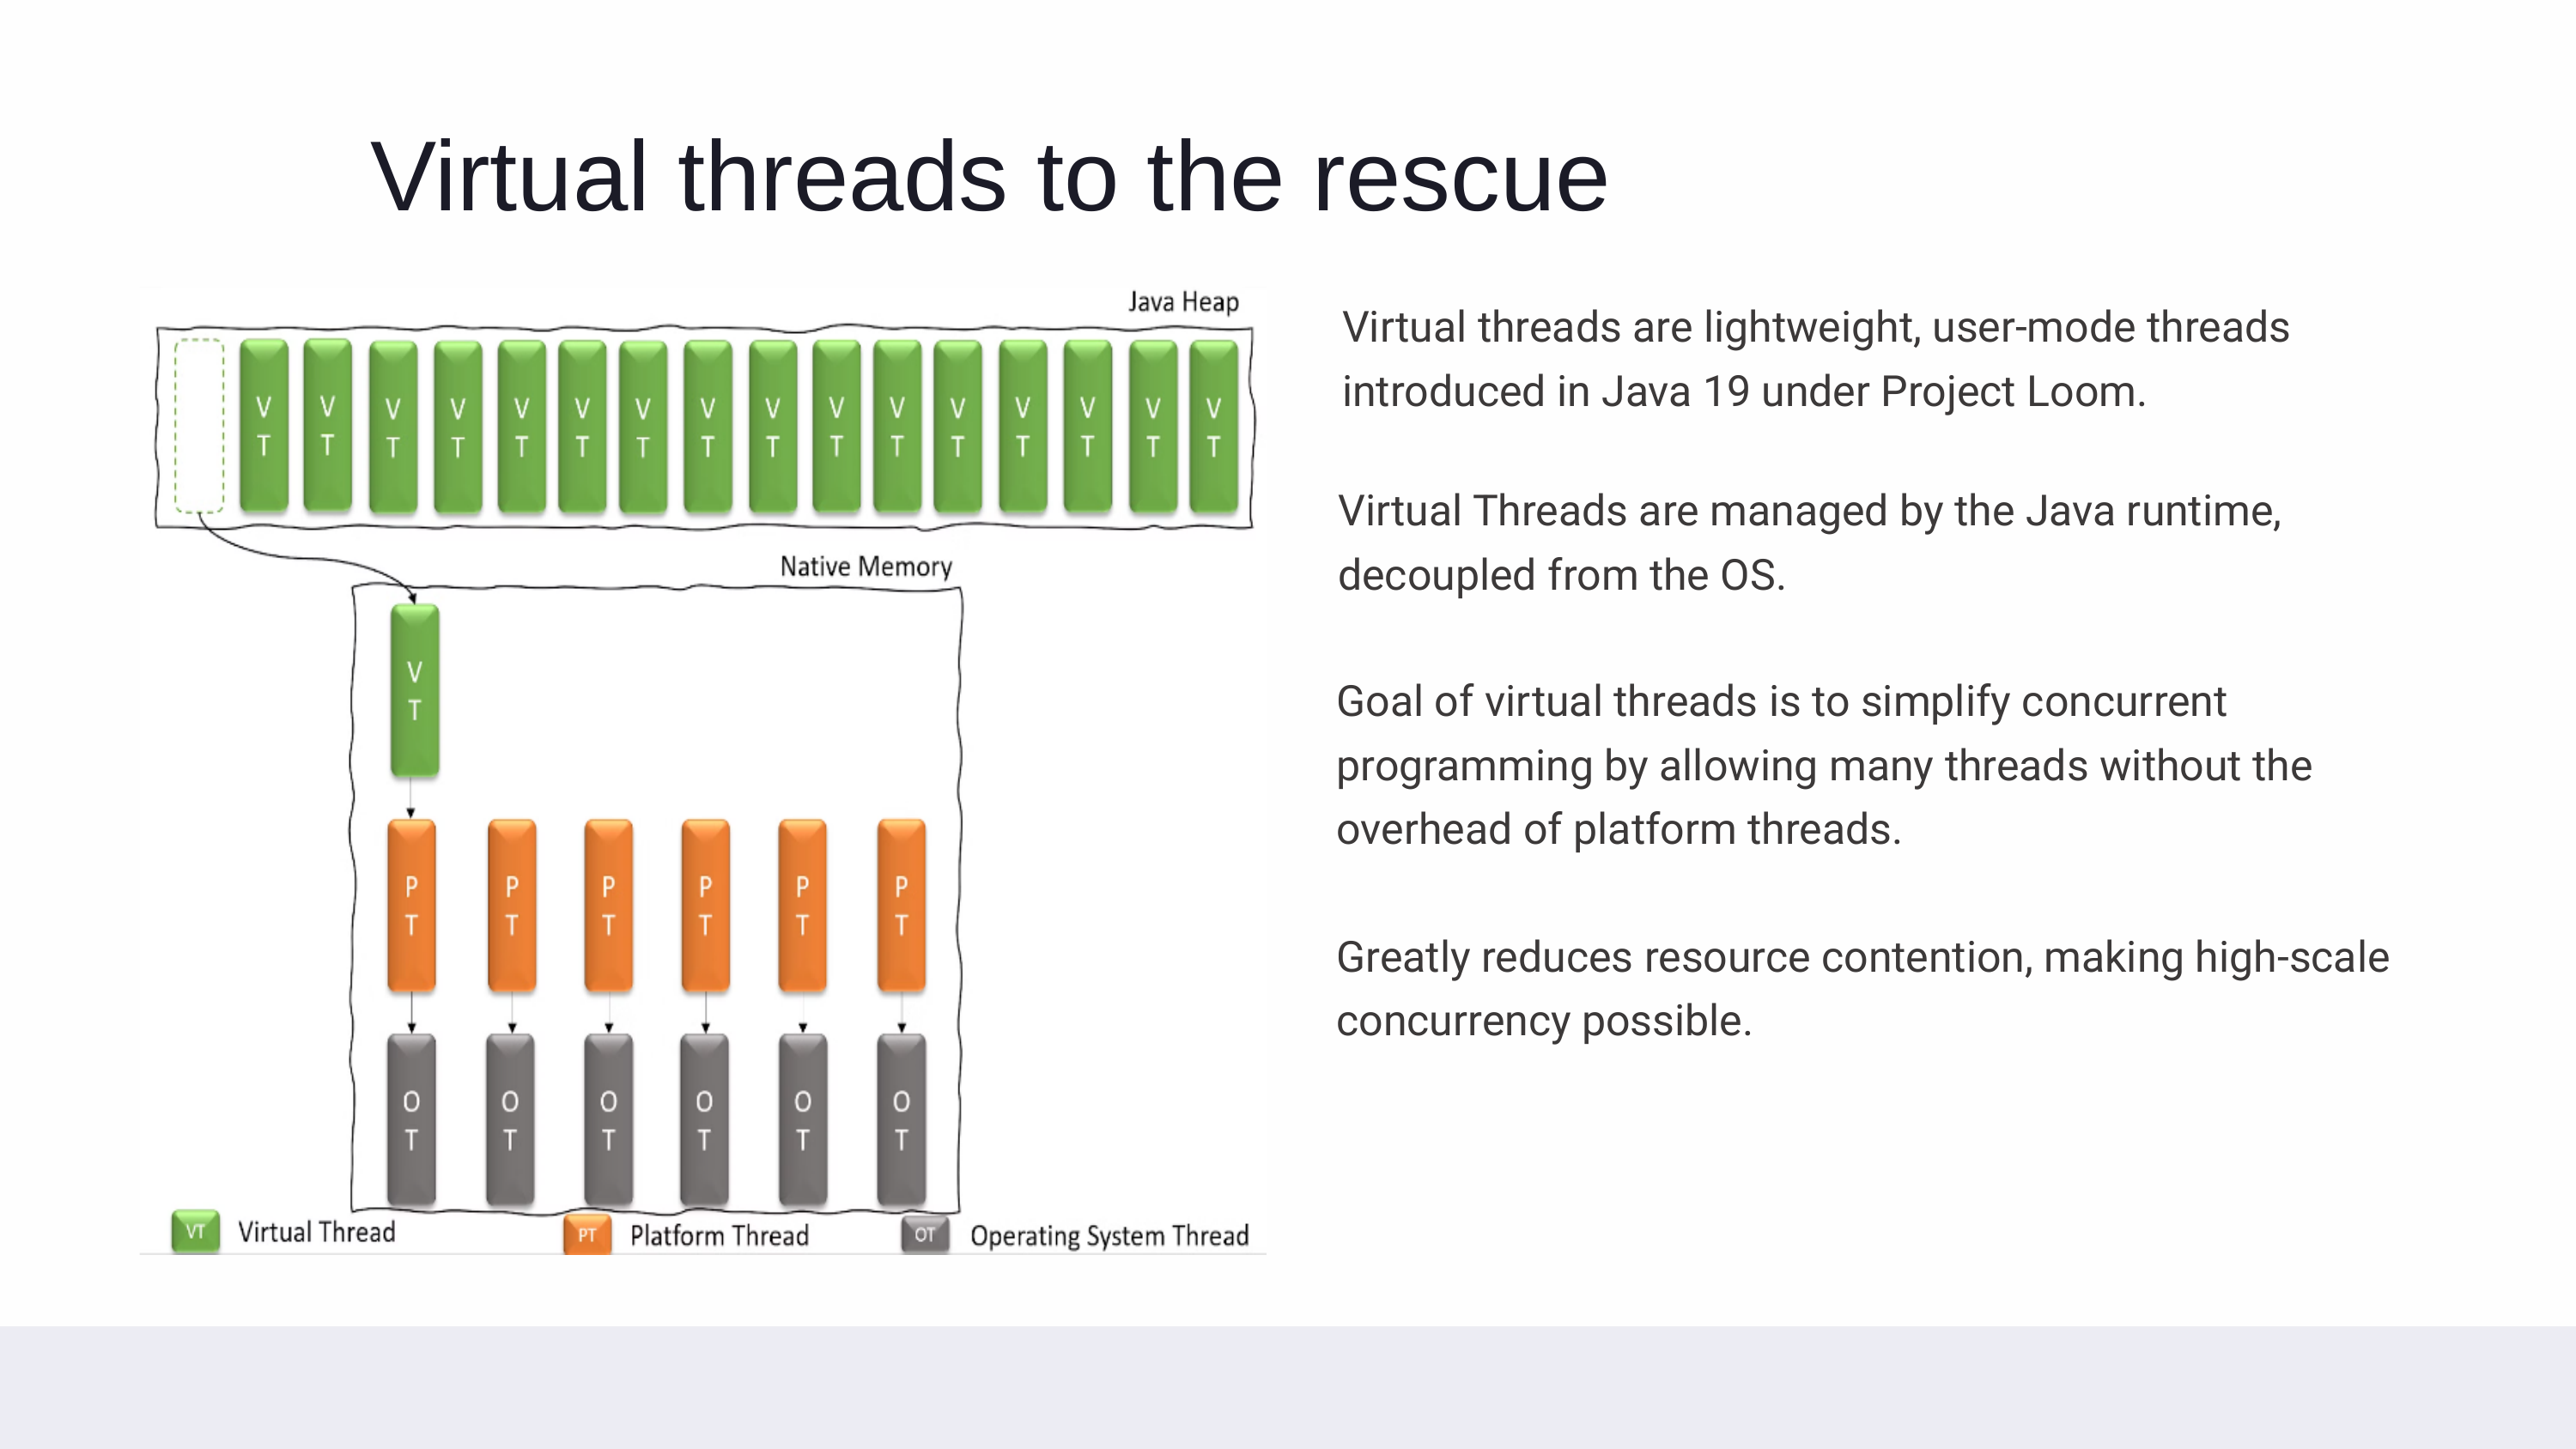

Virtual threads to the rescue

Virtual threads are lightweight, user-mode threads introduced in Java 19 under Project Loom.
Virtual Threads are managed by the Java runtime, decoupled from the OS.
Goal of virtual threads is to simplify concurrent programming by allowing many threads without the overhead of platform threads.
Greatly reduces resource contention, making high-scale concurrency possible.